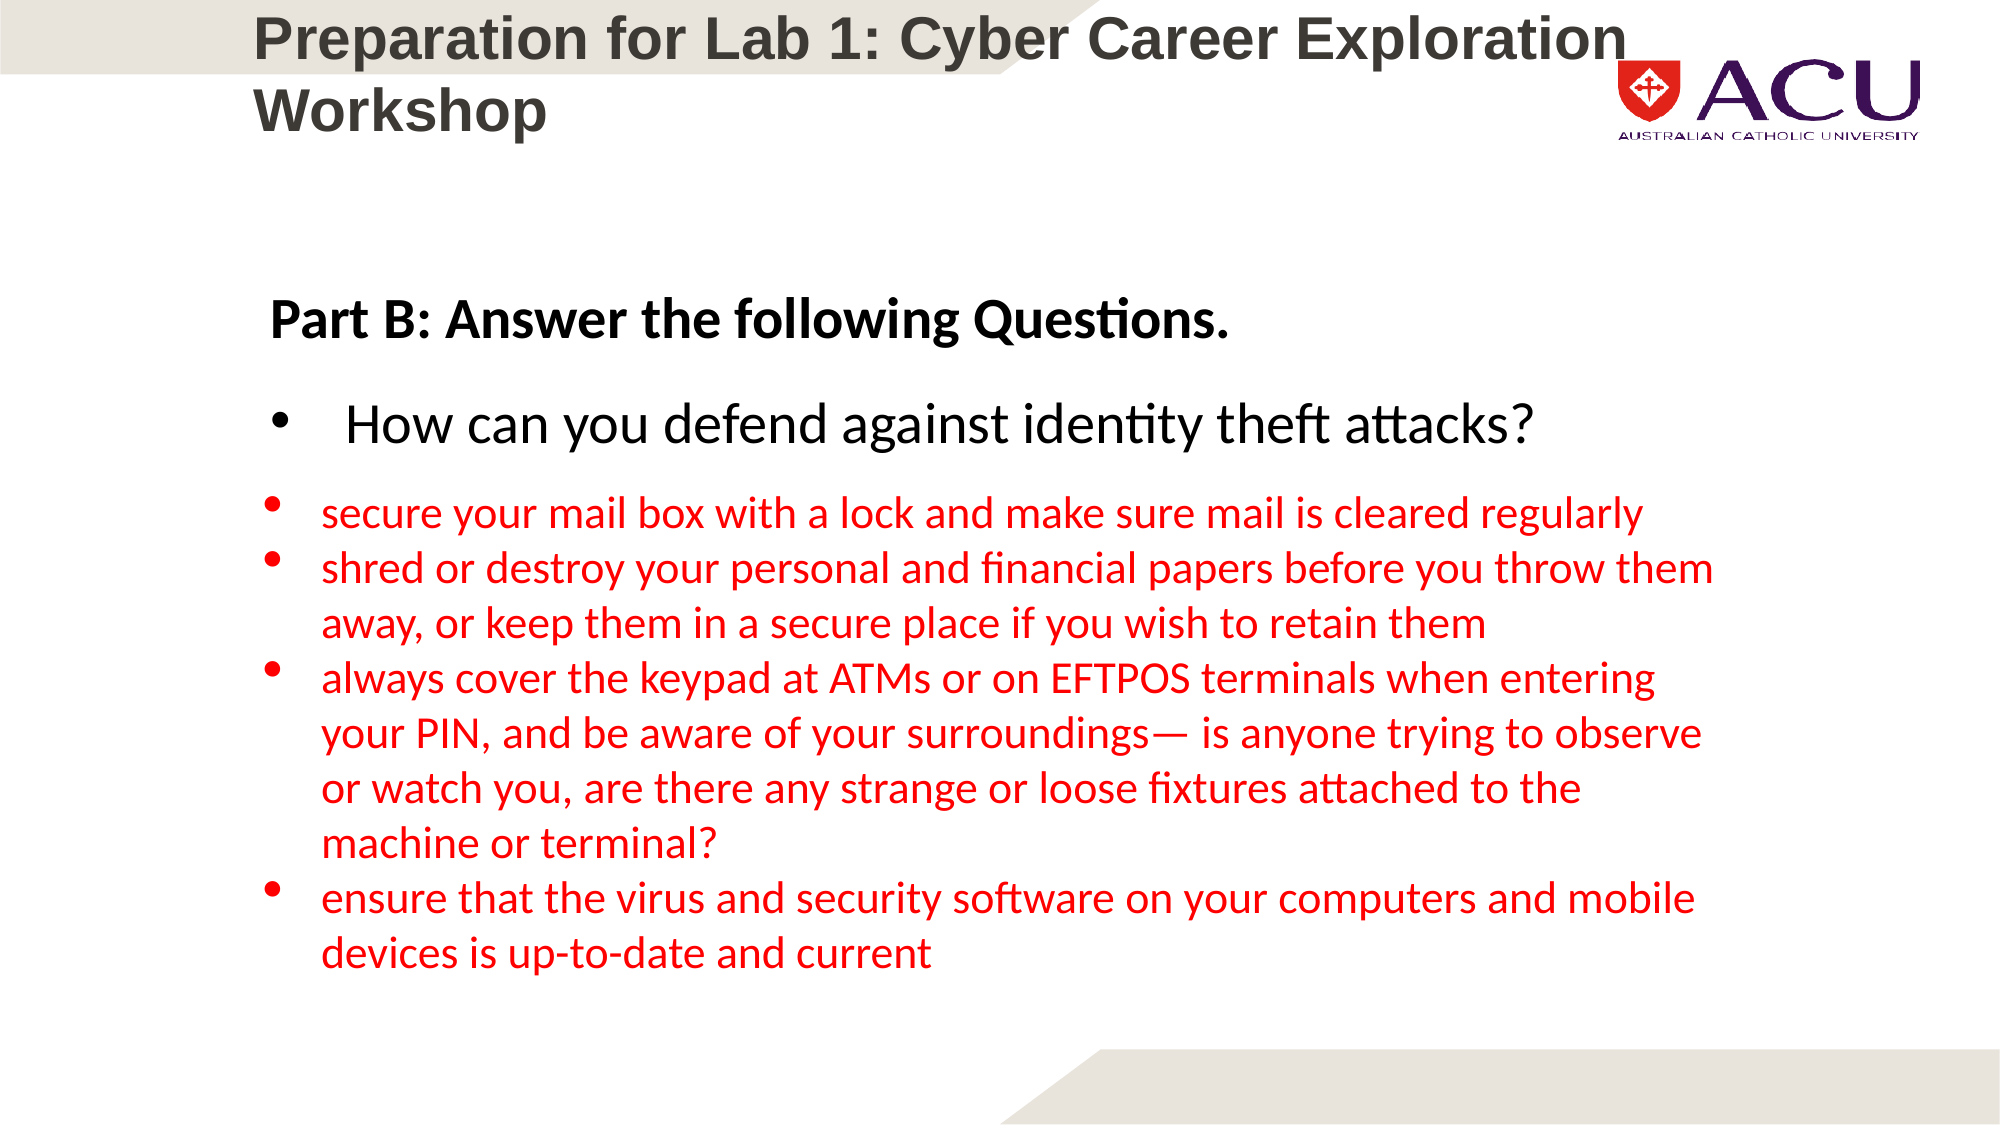

# Preparation for Lab 1: Cyber Career Exploration Workshop
Part B: Answer the following Questions.
How can you defend against identity theft attacks?
secure your mail box with a lock and make sure mail is cleared regularly
shred or destroy your personal and financial papers before you throw them away, or keep them in a secure place if you wish to retain them
always cover the keypad at ATMs or on EFTPOS terminals when entering your PIN, and be aware of your surroundings— is anyone trying to observe or watch you, are there any strange or loose fixtures attached to the machine or terminal?
ensure that the virus and security software on your computers and mobile devices is up-to-date and current